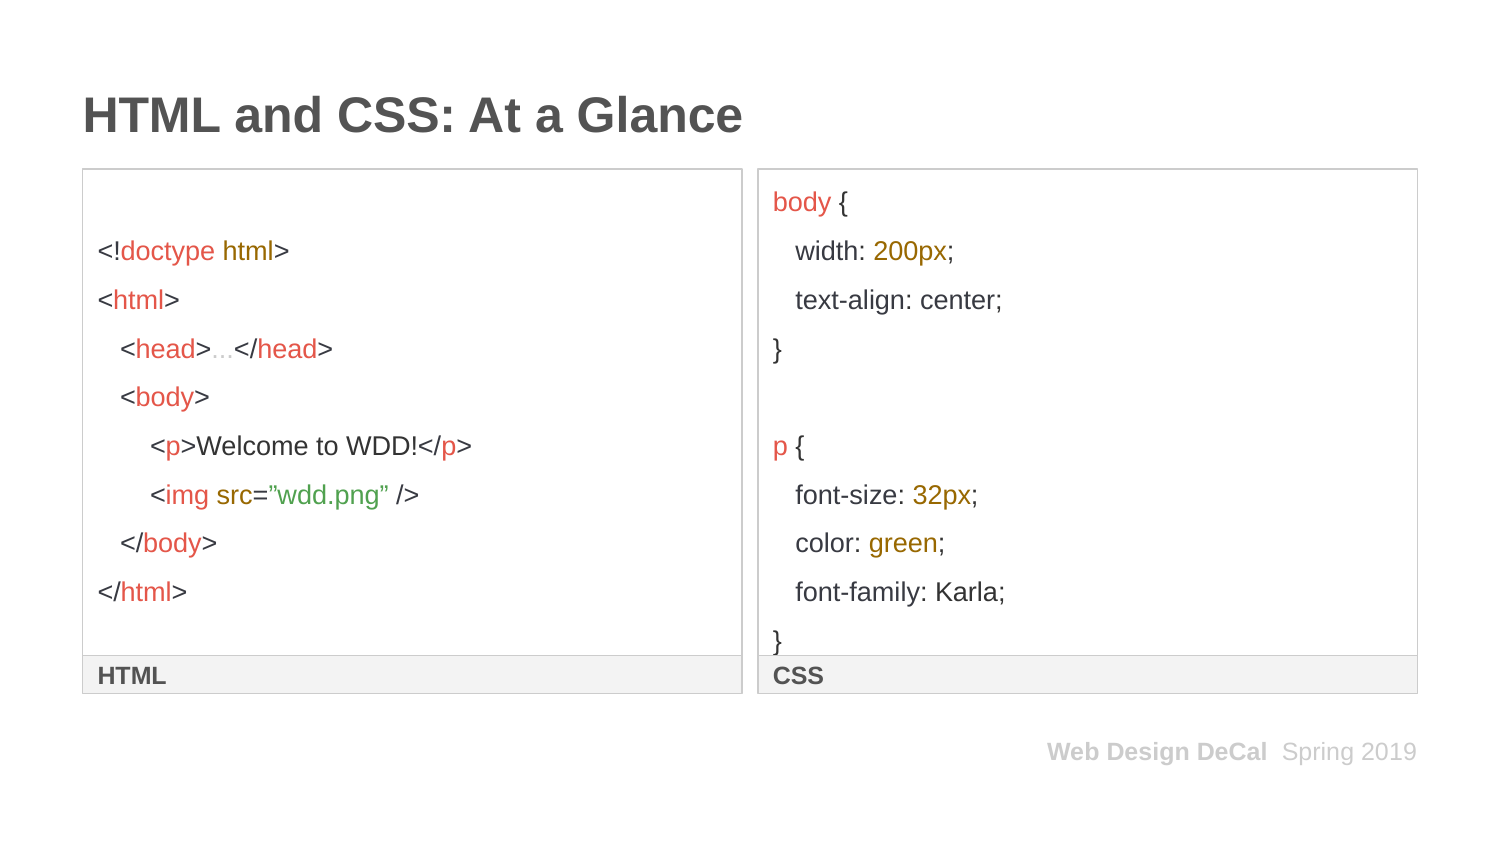

# HTML and CSS: At a Glance
<!doctype html>
<html>
   <head>...</head>
   <body>
       <p>Welcome to WDD!</p>
       <img src=”wdd.png” />
   </body>
</html>
body {
   width: 200px;
   text-align: center;
}

p {
   font-size: 32px;
   color: green;
   font-family: Karla;
}
HTML
CSS